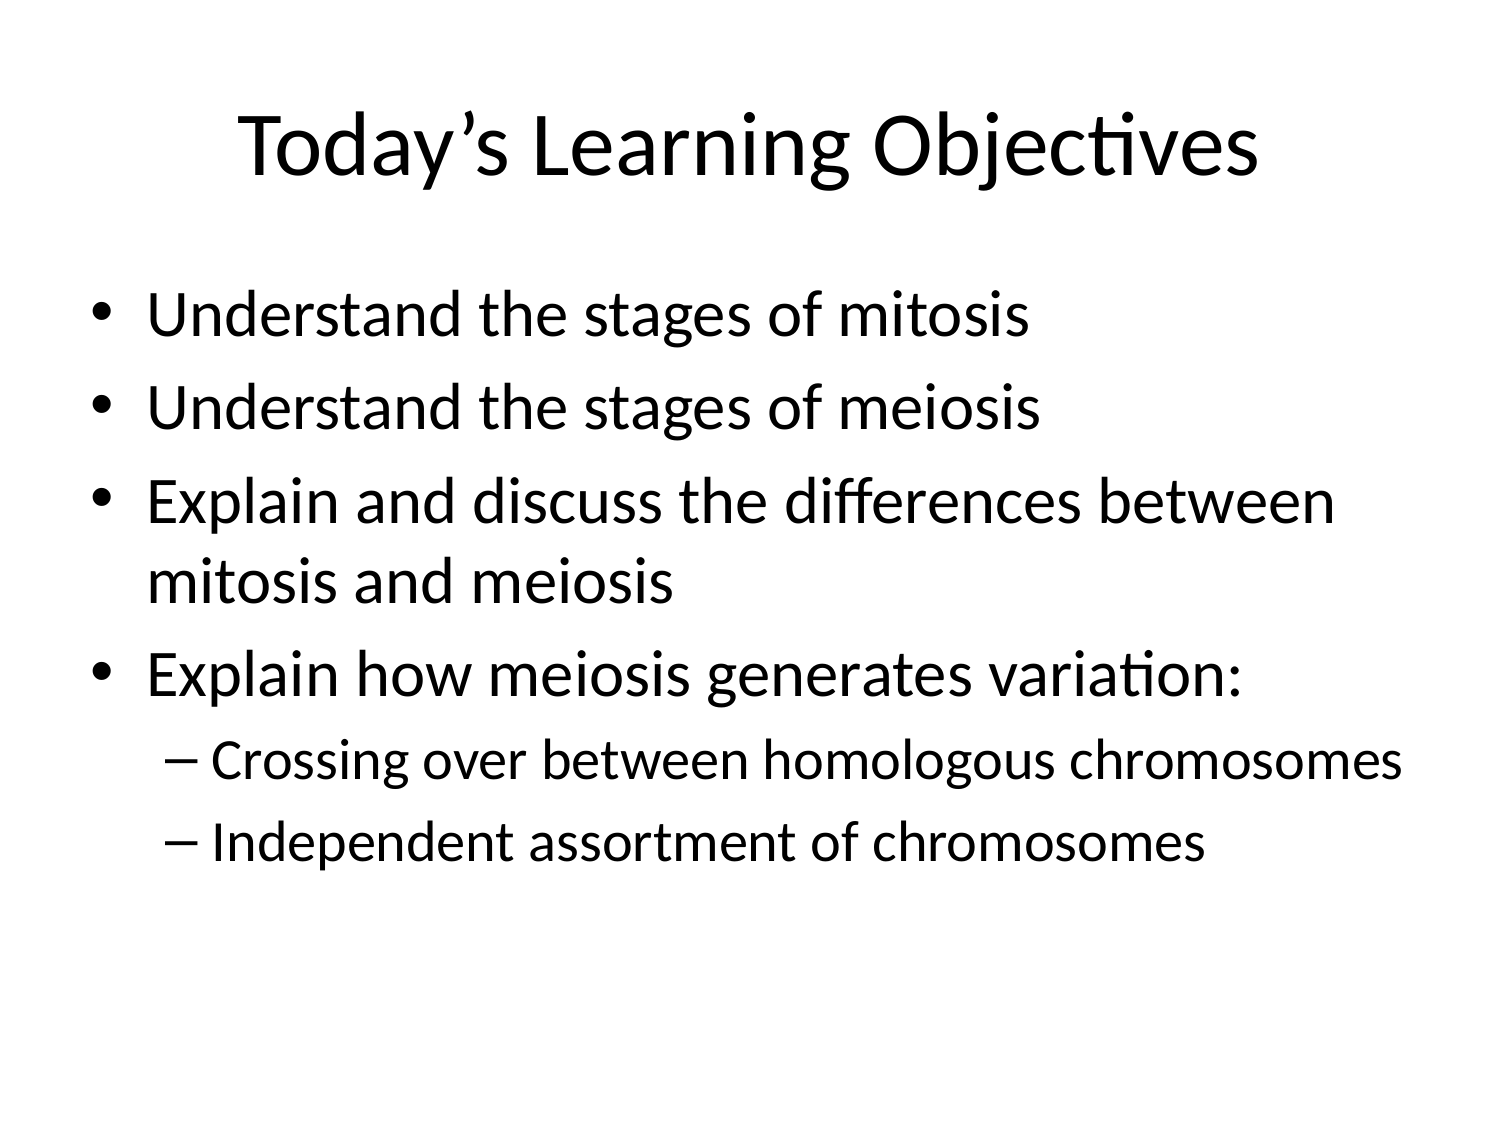

# Today’s Learning Objectives
Understand the stages of mitosis
Understand the stages of meiosis
Explain and discuss the differences between mitosis and meiosis
Explain how meiosis generates variation:
Crossing over between homologous chromosomes
Independent assortment of chromosomes